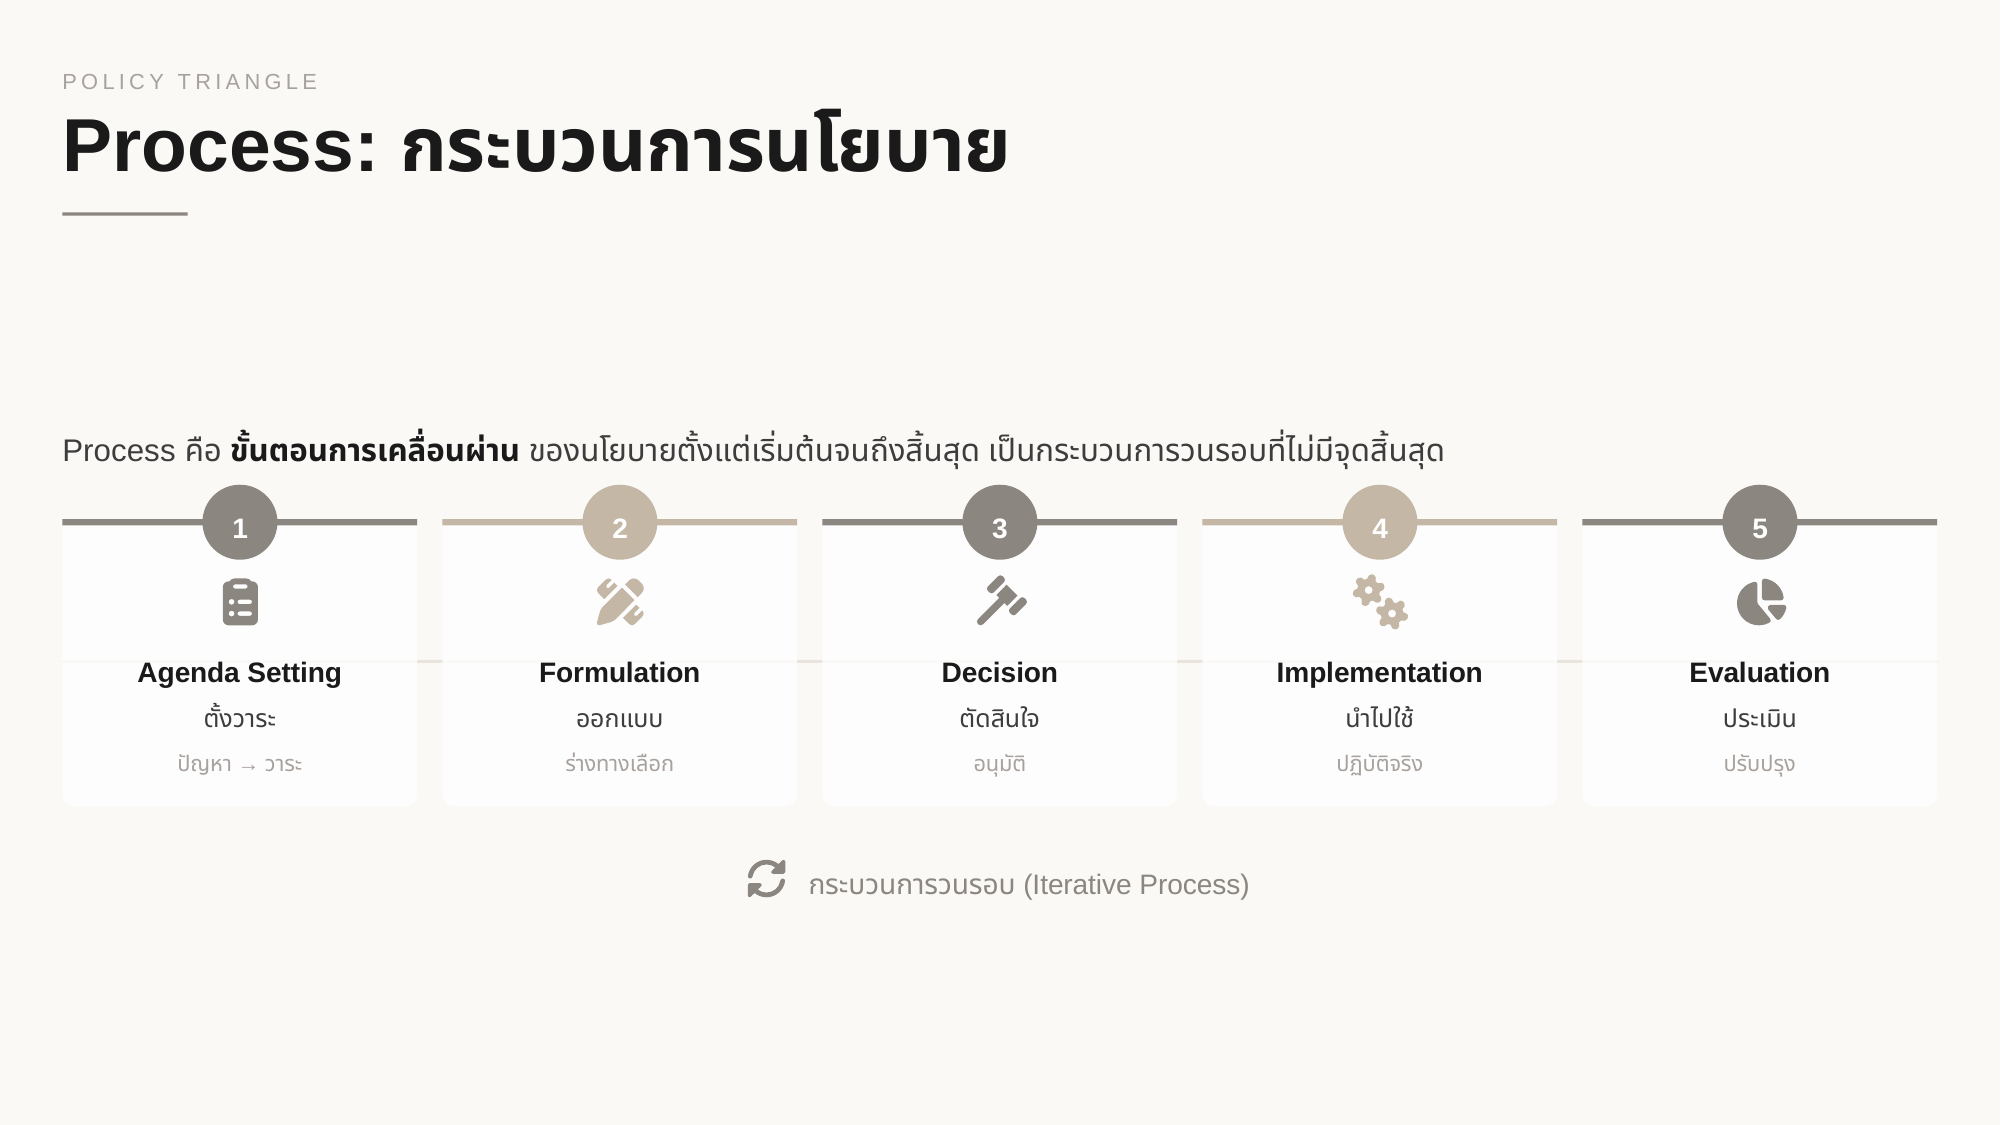

POLICY TRIANGLE
Process: กระบวนการนโยบาย

Process คือ ขั้นตอนการเคลื่อนผ่าน ของนโยบายตั้งแต่เริ่มต้นจนถึงสิ้นสุด เป็นกระบวนการวนรอบที่ไม่มีจุดสิ้นสุด
1

2

3

4

5

Agenda Setting
Formulation
Decision
Implementation
Evaluation

ตั้งวาระ
ออกแบบ
ตัดสินใจ
นำไปใช้
ประเมิน
ปัญหา → วาระ
ร่างทางเลือก
อนุมัติ
ปฏิบัติจริง
ปรับปรุง
กระบวนการวนรอบ (Iterative Process)